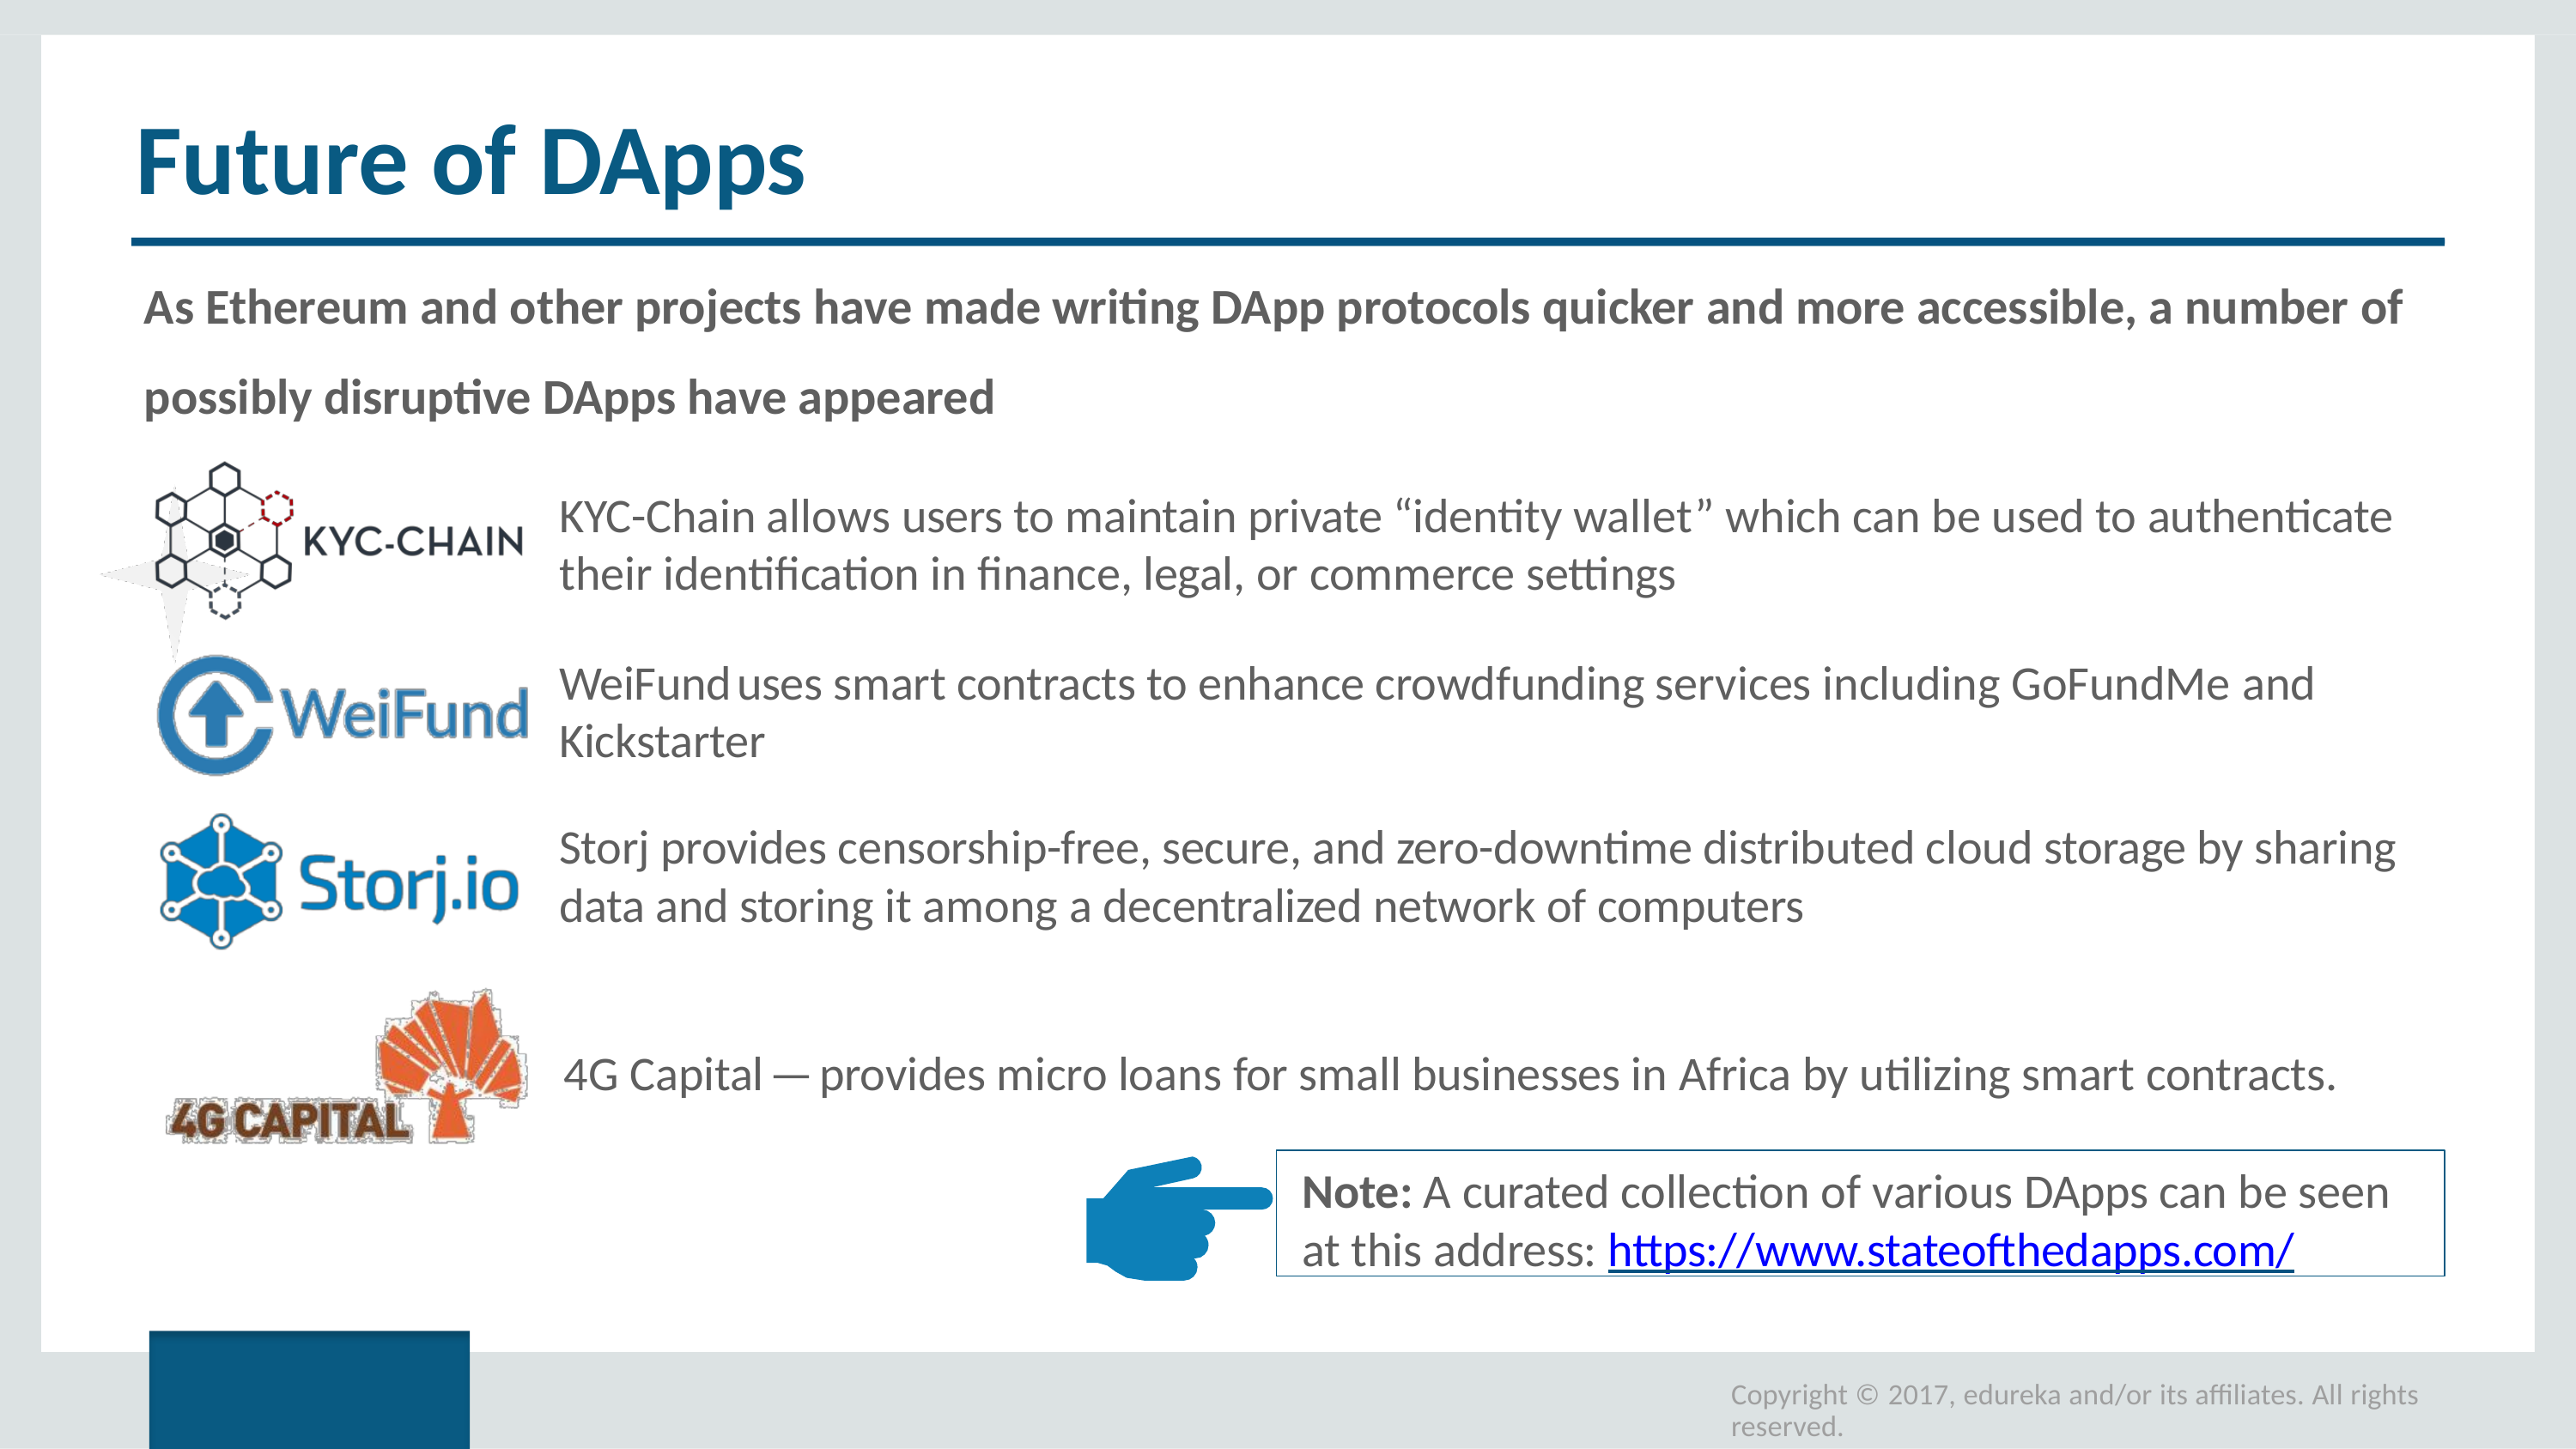

# Future of DApps

As Ethereum and other projects have made writing DApp protocols quicker and more accessible, a number of
possibly disruptive DApps have appeared

KYC-Chain allows users to maintain private “identity wallet” which can be used to authenticate
their identification in finance, legal, or commerce settings

WeiFund uses smart contracts to enhance crowdfunding services including GoFundMe and
Kickstarter

Storj provides censorship-free, secure, and zero-downtime distributed cloud storage by sharing  data and storing it among a decentralized network of computers

4G Capital — provides micro loans for small businesses in Africa by utilizing smart contracts.

Note: A curated collection of various DApps can be seen  at this address: https://www.stateofthedapps.com/

Copyright © 2017, edureka and/or its affiliates. All rights reserved.